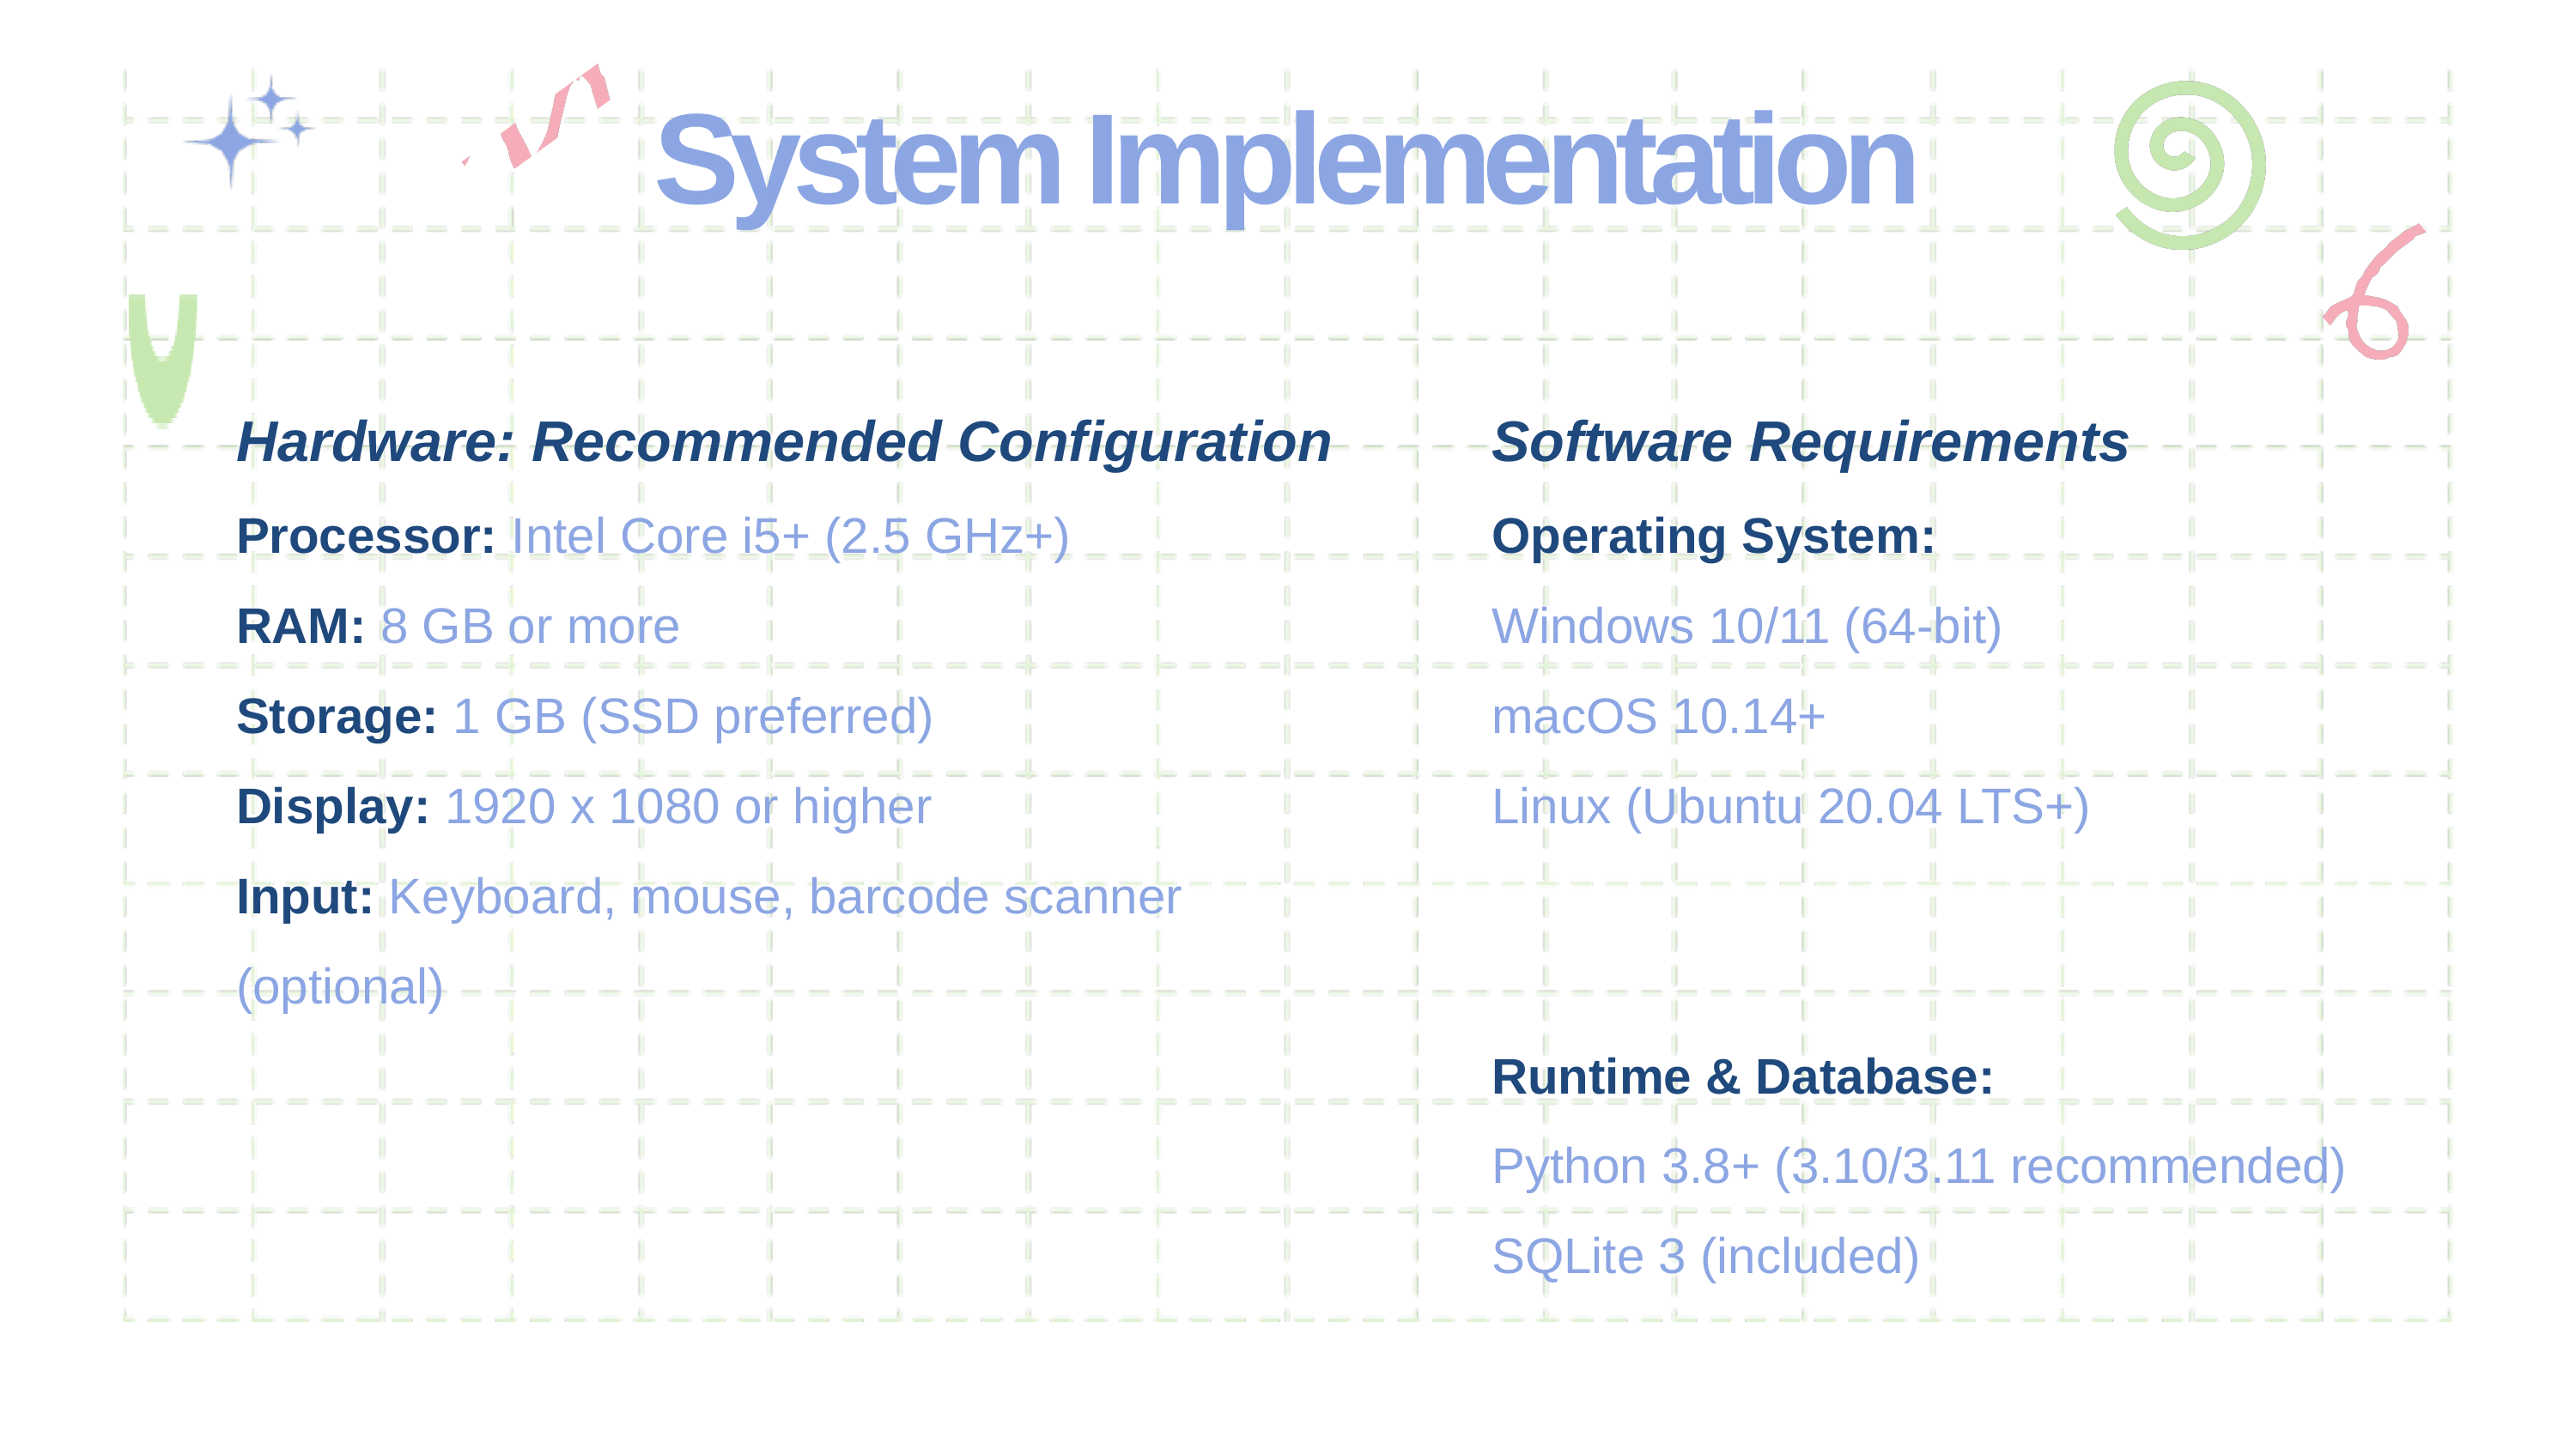

System Implementation

Hardware: Recommended Configuration
Processor: Intel Core i5+ (2.5 GHz+)
RAM: 8 GB or more
Storage: 1 GB (SSD preferred)
Display: 1920 x 1080 or higher
Input: Keyboard, mouse, barcode scanner (optional)
Software Requirements
Operating System:
Windows 10/11 (64-bit)
macOS 10.14+
Linux (Ubuntu 20.04 LTS+)

Runtime & Database:
Python 3.8+ (3.10/3.11 recommended)
SQLite 3 (included)